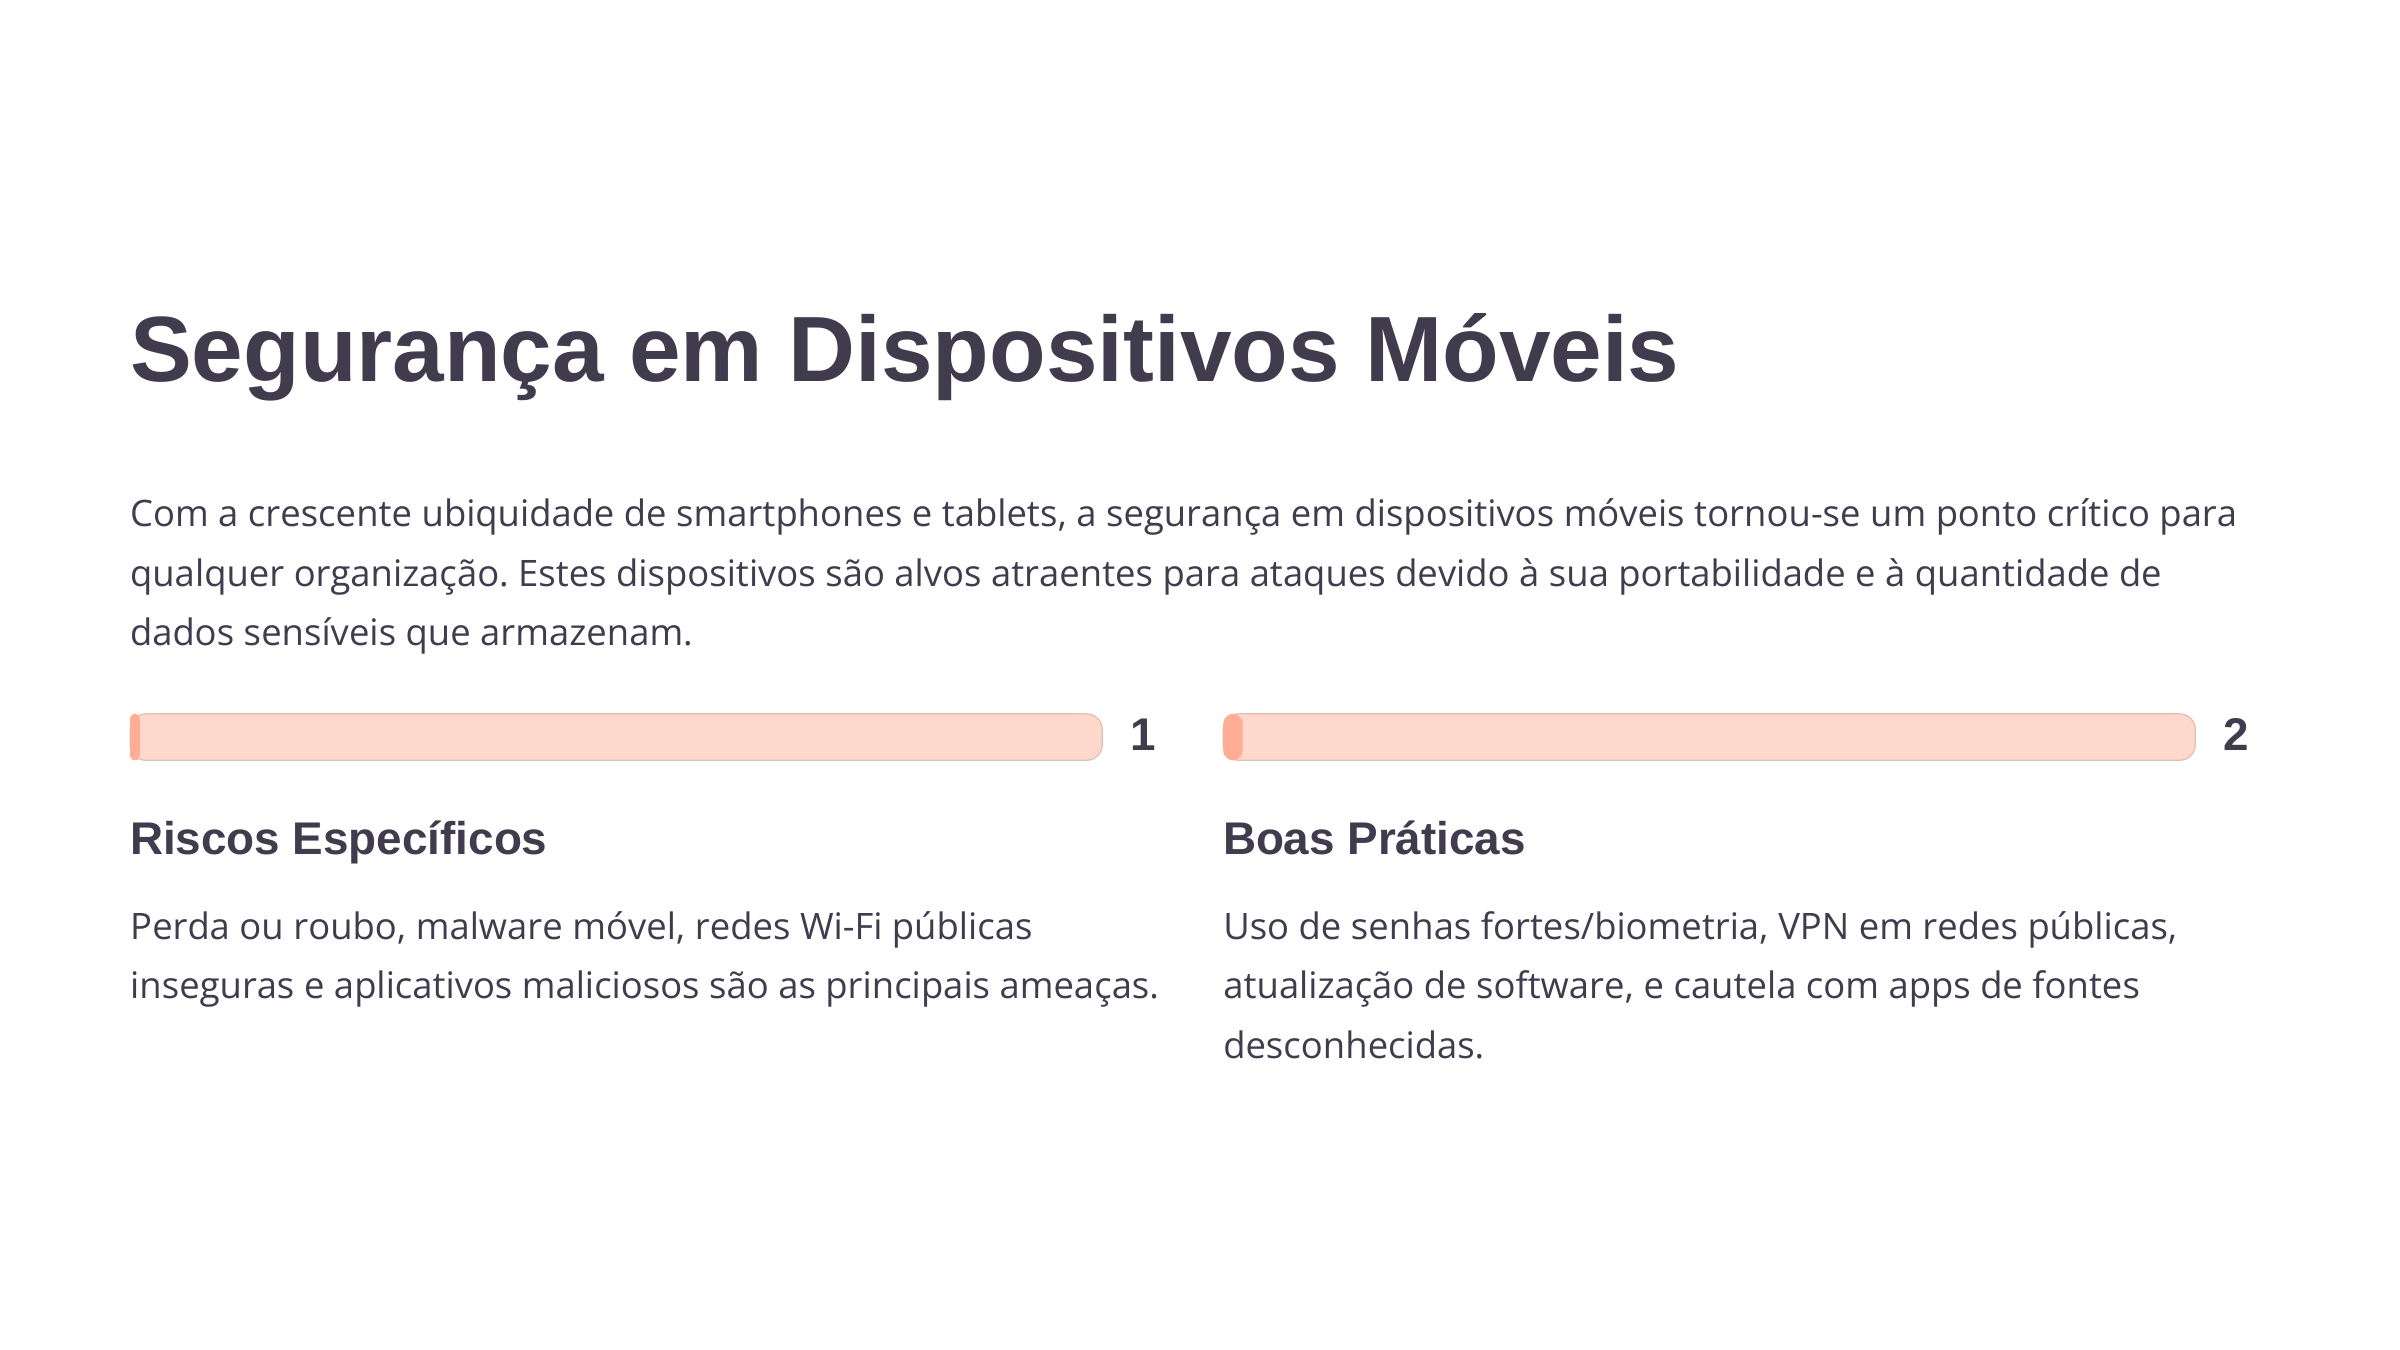

Segurança em Dispositivos Móveis
Com a crescente ubiquidade de smartphones e tablets, a segurança em dispositivos móveis tornou-se um ponto crítico para qualquer organização. Estes dispositivos são alvos atraentes para ataques devido à sua portabilidade e à quantidade de dados sensíveis que armazenam.

1

2
Riscos Específicos
Boas Práticas
Perda ou roubo, malware móvel, redes Wi-Fi públicas inseguras e aplicativos maliciosos são as principais ameaças.
Uso de senhas fortes/biometria, VPN em redes públicas, atualização de software, e cautela com apps de fontes desconhecidas.